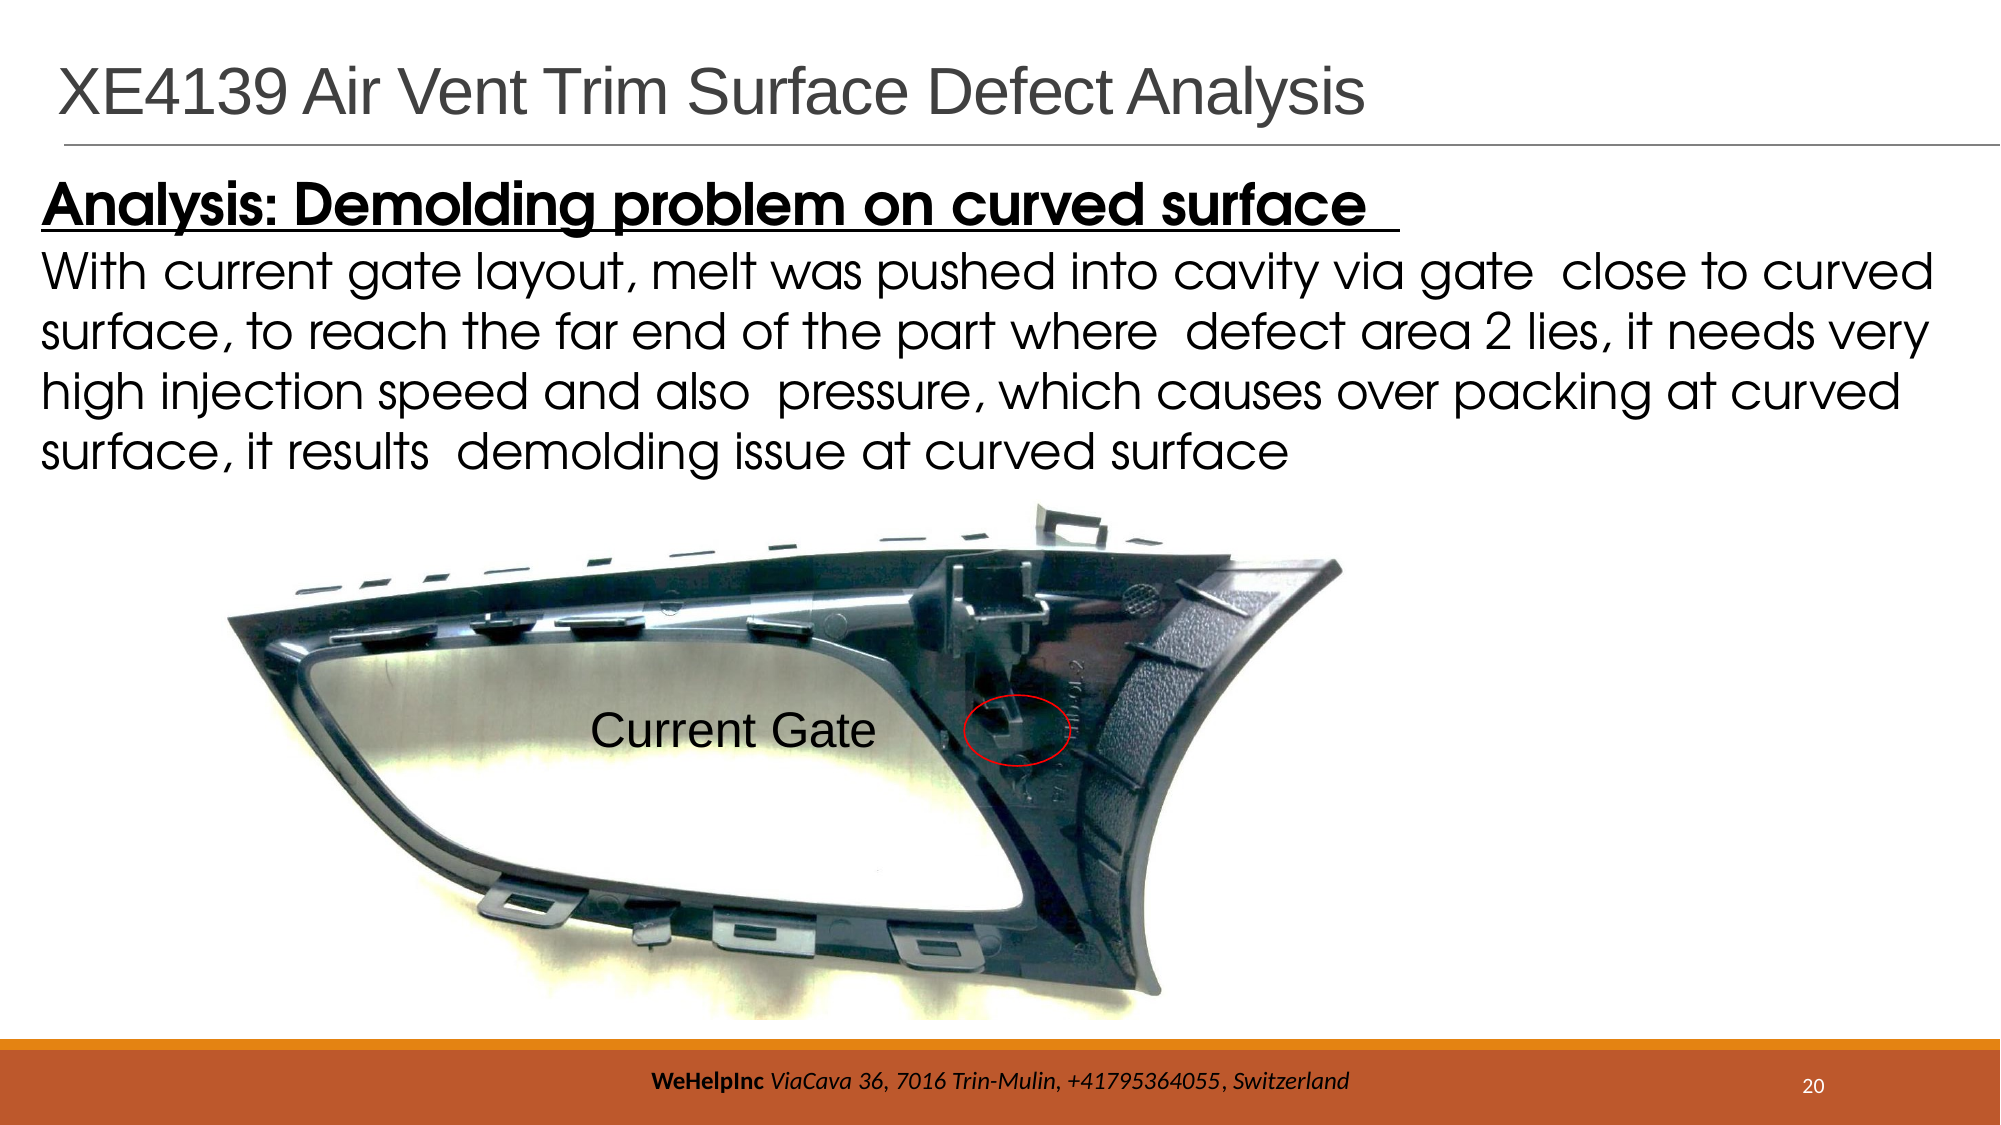

# XE4139 Air Vent Trim Surface Defect Analysis
Analysis: Demolding problem on curved surface
With current gate layout, melt was pushed into cavity via gate  close to curved surface, to reach the far end of the part where  defect area 2 lies, it needs very high injection speed and also  pressure, which causes over packing at curved surface, it results  demolding issue at curved surface

Current Gate
20